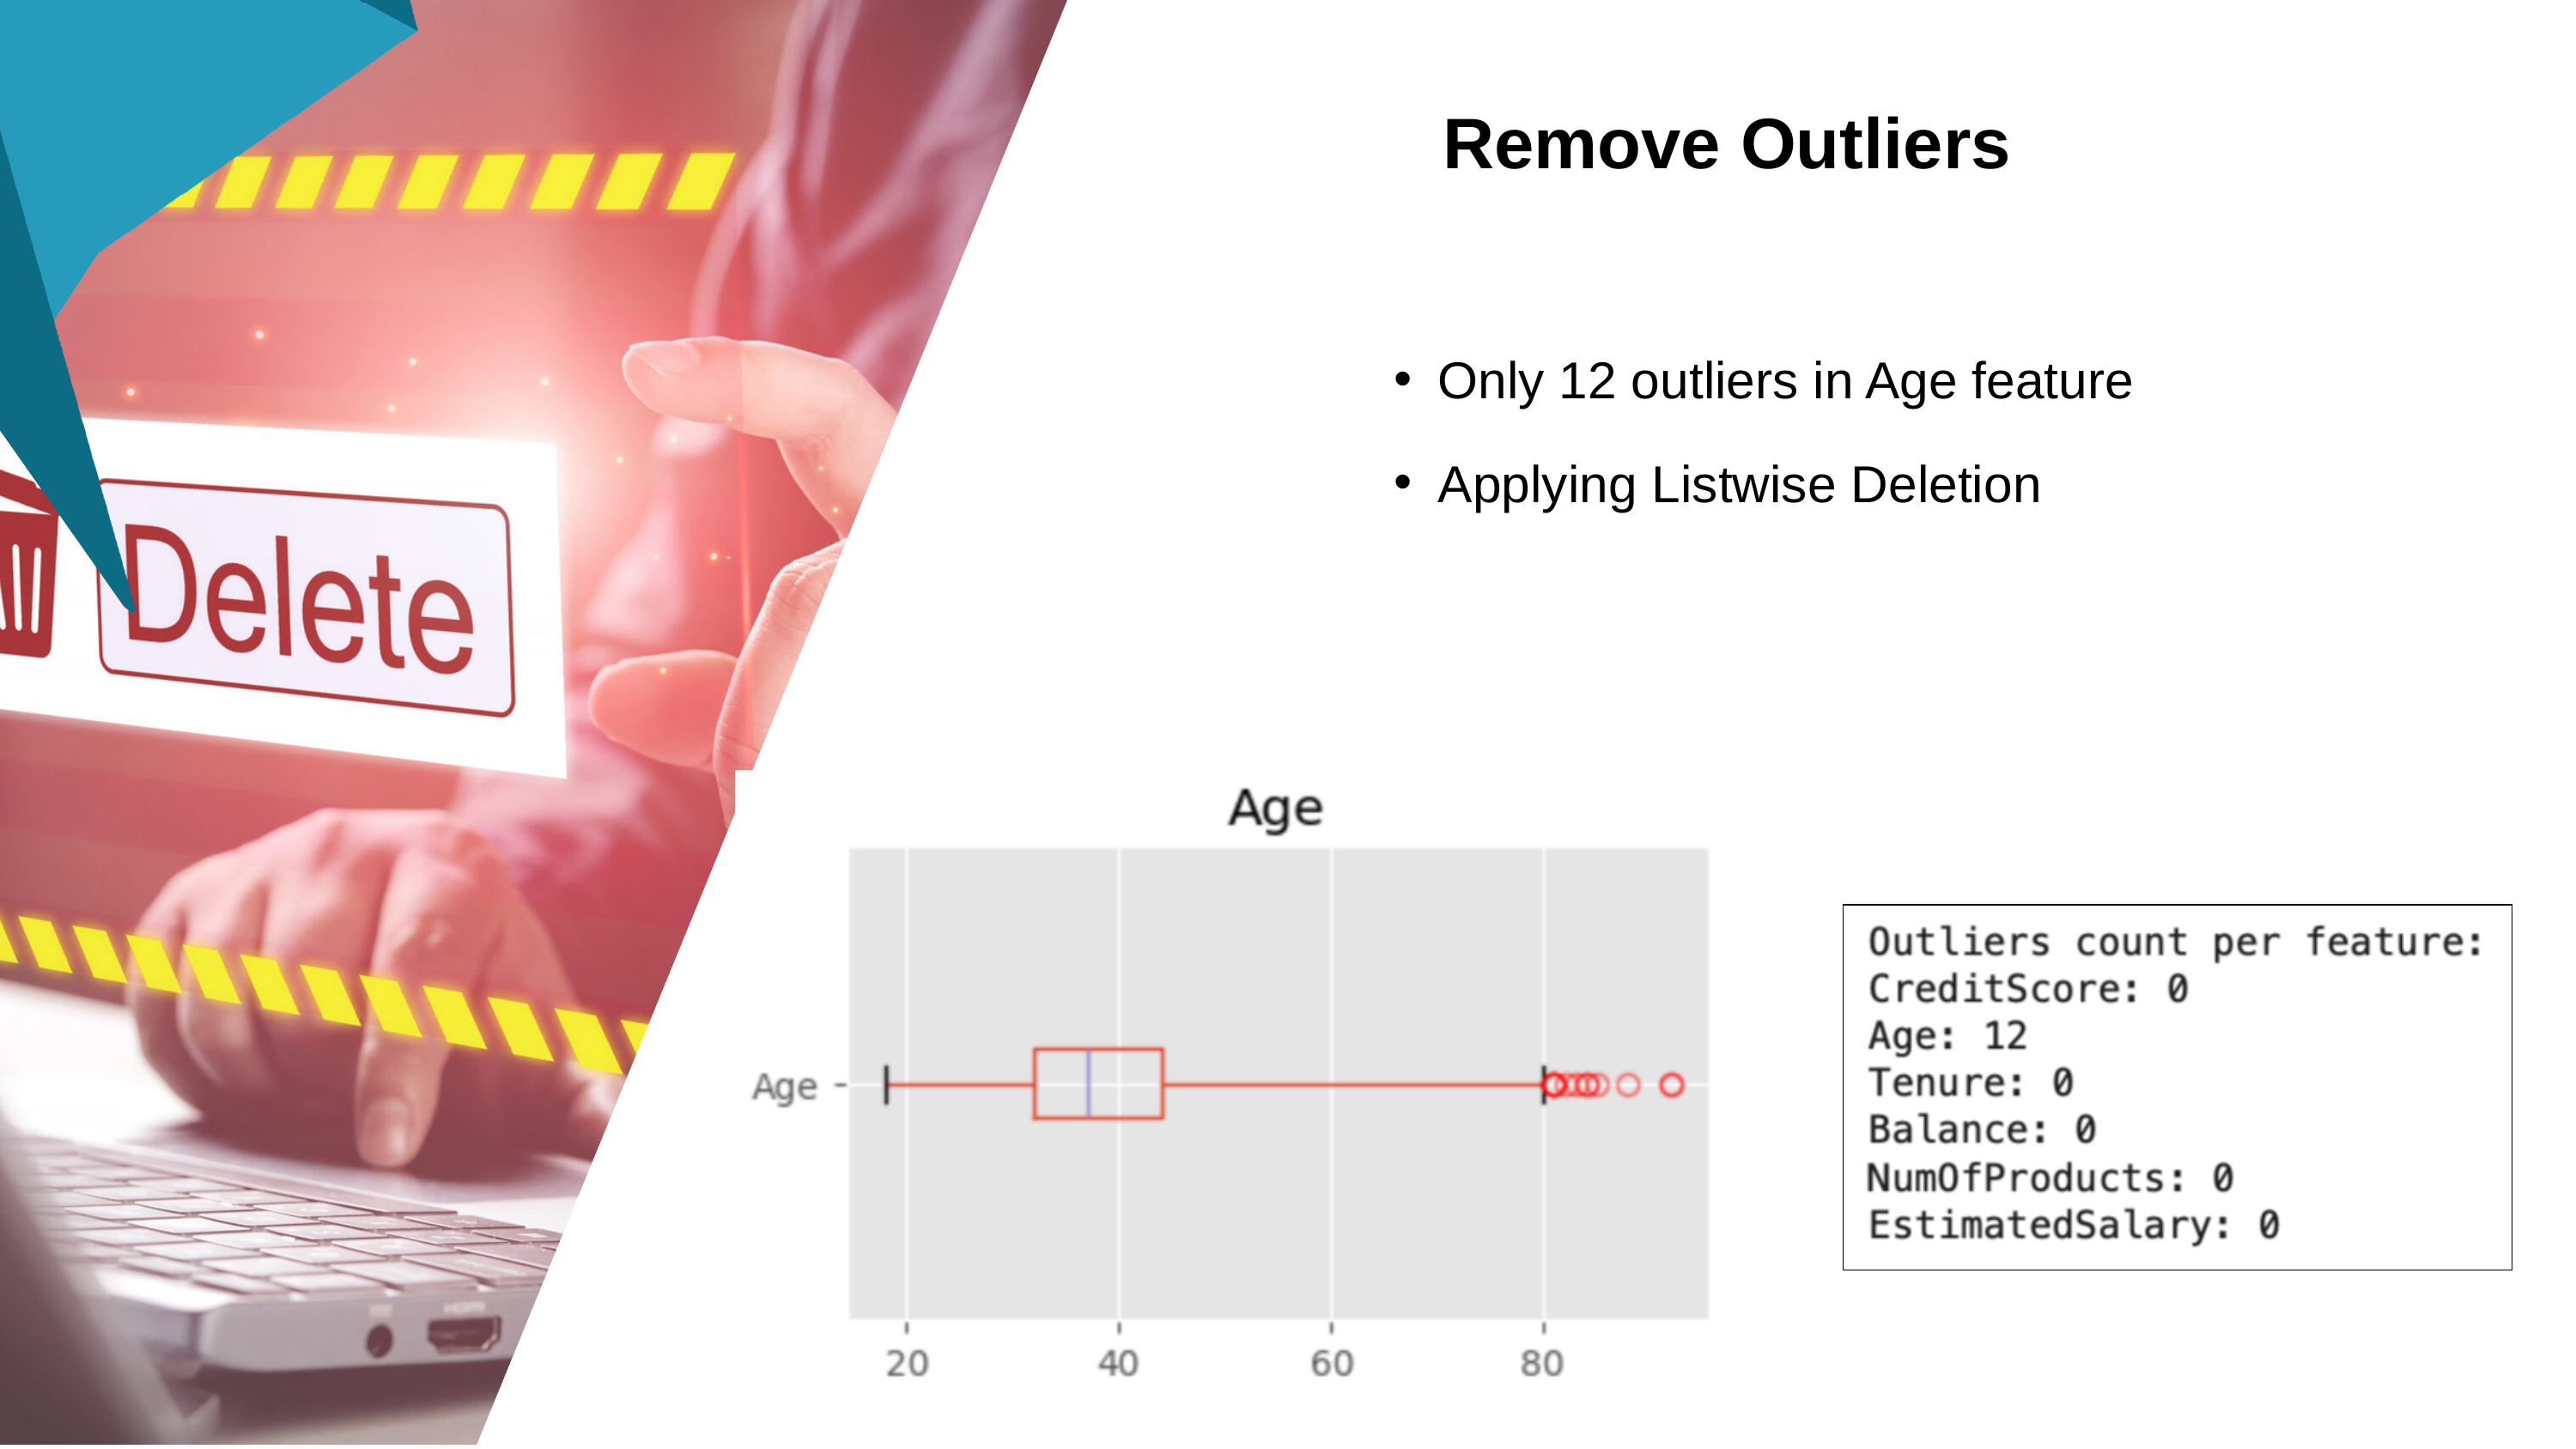

Remove Outliers
Only 12 outliers in Age feature
Applying Listwise Deletion